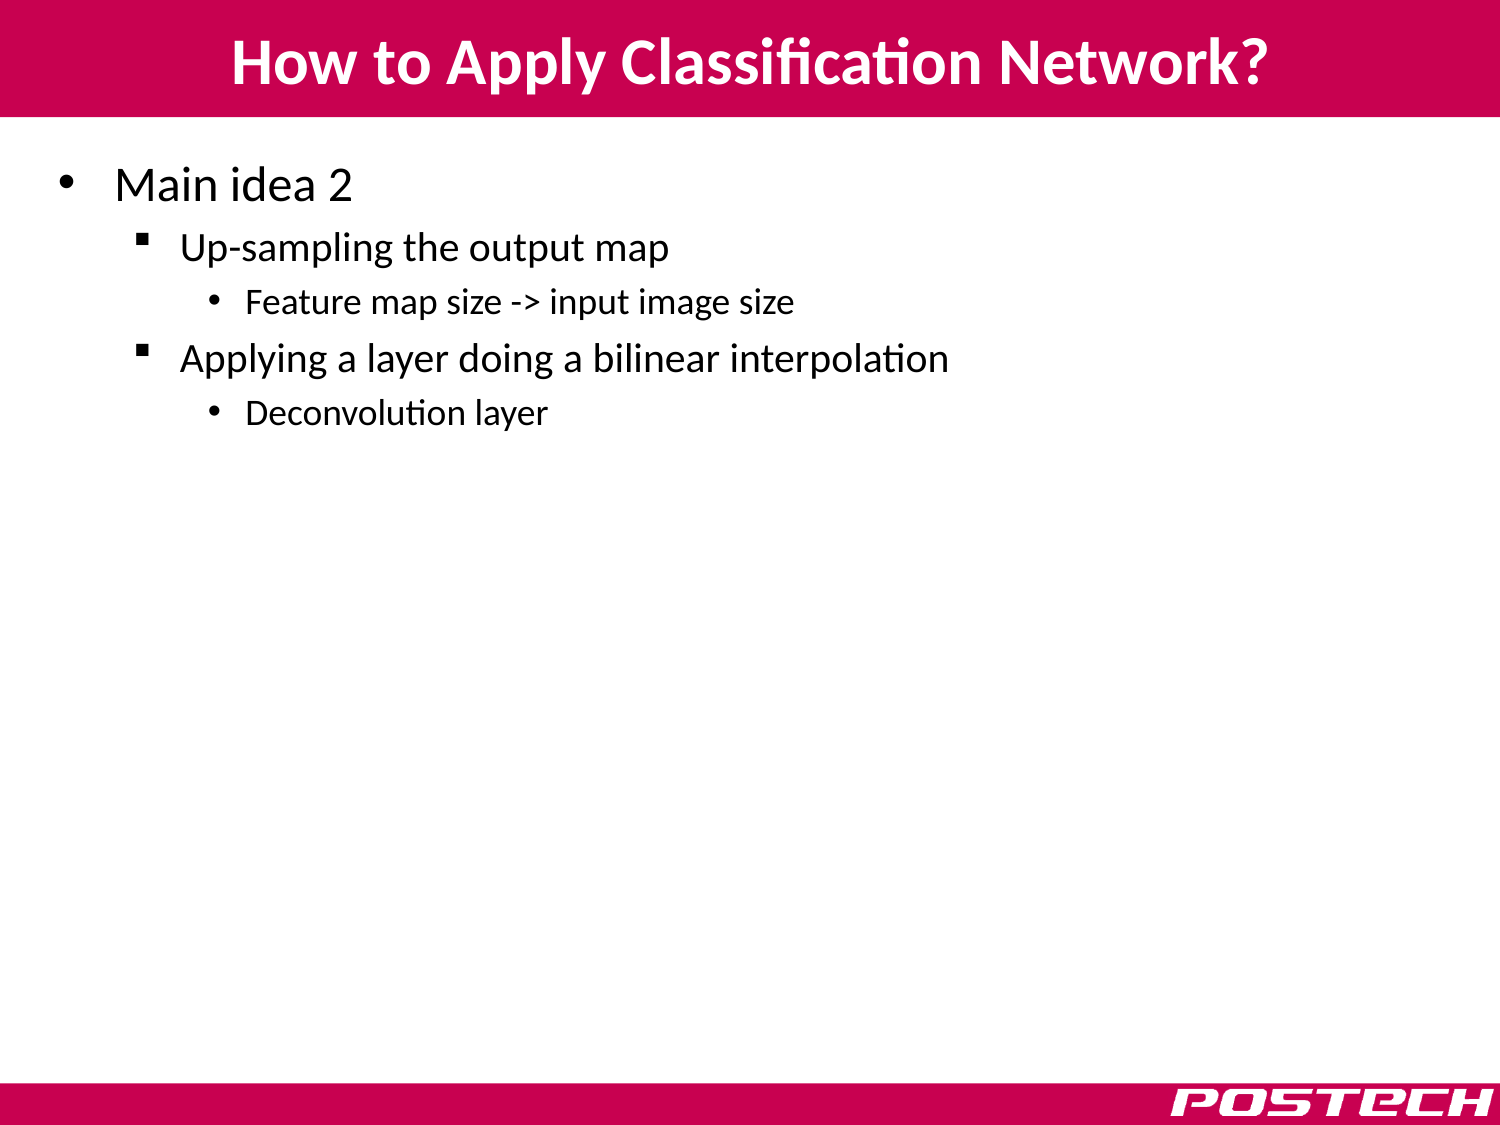

# How to Apply Classification Network?
Main idea 2
Up-sampling the output map
Feature map size -> input image size
Applying a layer doing a bilinear interpolation
Deconvolution layer

7